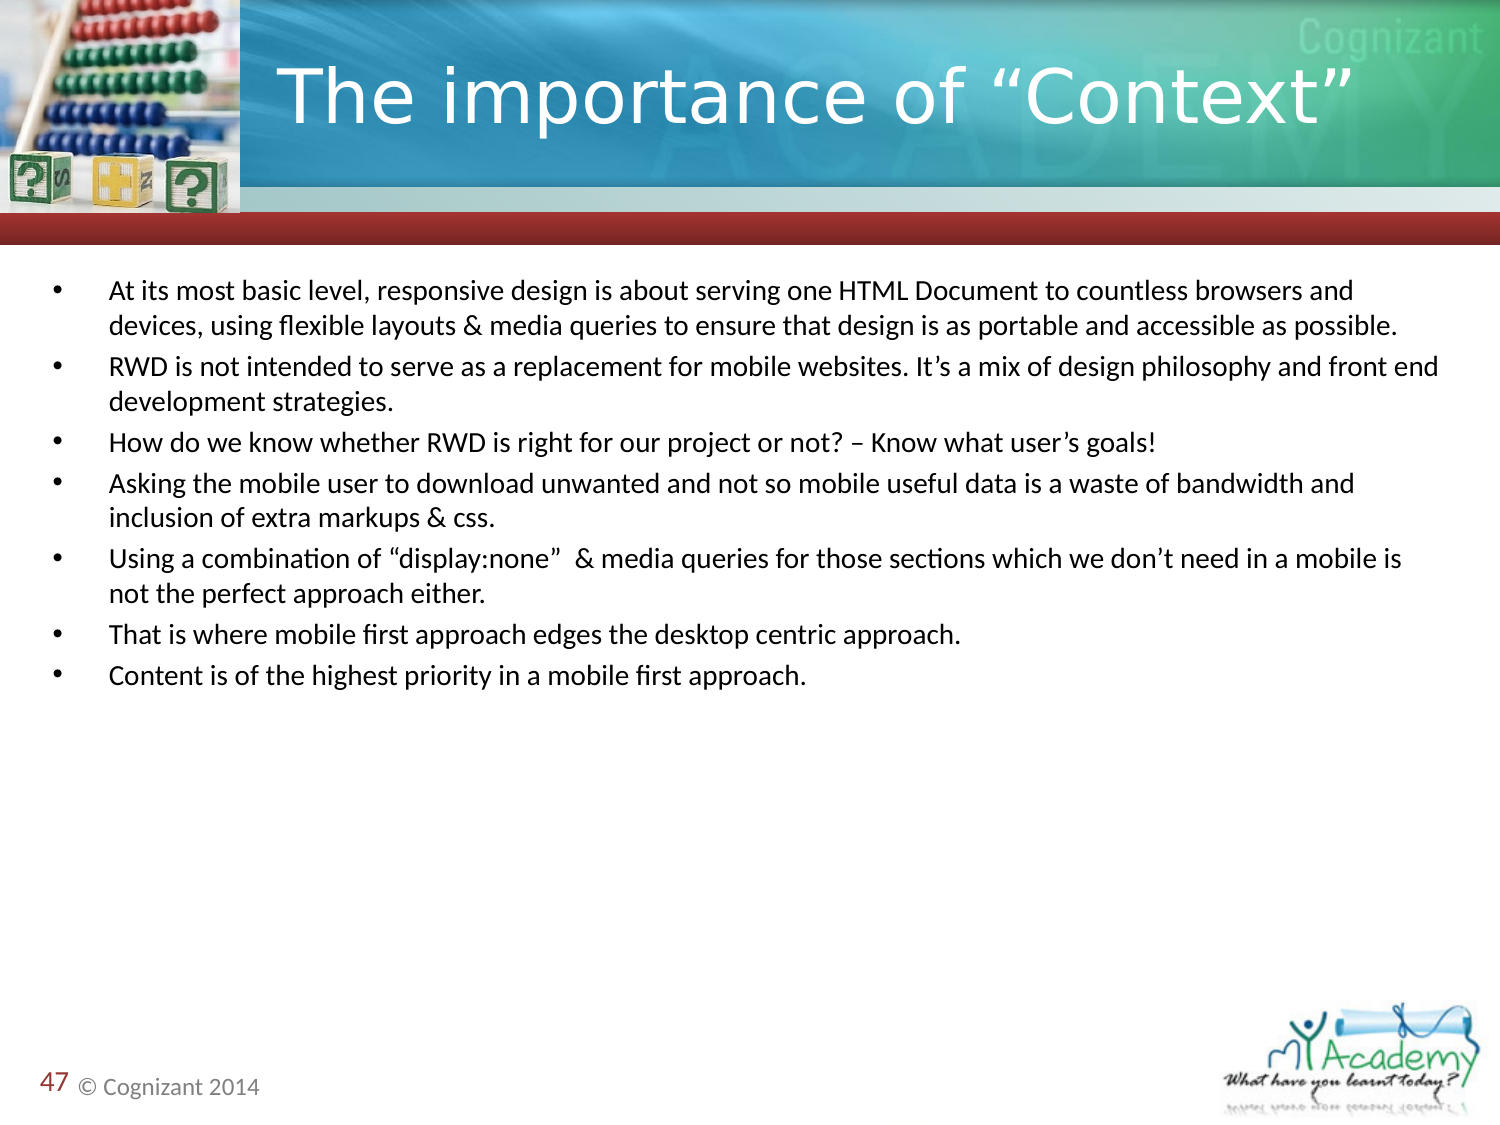

# The importance of “Context”
At its most basic level, responsive design is about serving one HTML Document to countless browsers and devices, using flexible layouts & media queries to ensure that design is as portable and accessible as possible.
RWD is not intended to serve as a replacement for mobile websites. It’s a mix of design philosophy and front end development strategies.
How do we know whether RWD is right for our project or not? – Know what user’s goals!
Asking the mobile user to download unwanted and not so mobile useful data is a waste of bandwidth and inclusion of extra markups & css.
Using a combination of “display:none”  & media queries for those sections which we don’t need in a mobile is not the perfect approach either.
That is where mobile first approach edges the desktop centric approach.
Content is of the highest priority in a mobile first approach.

47